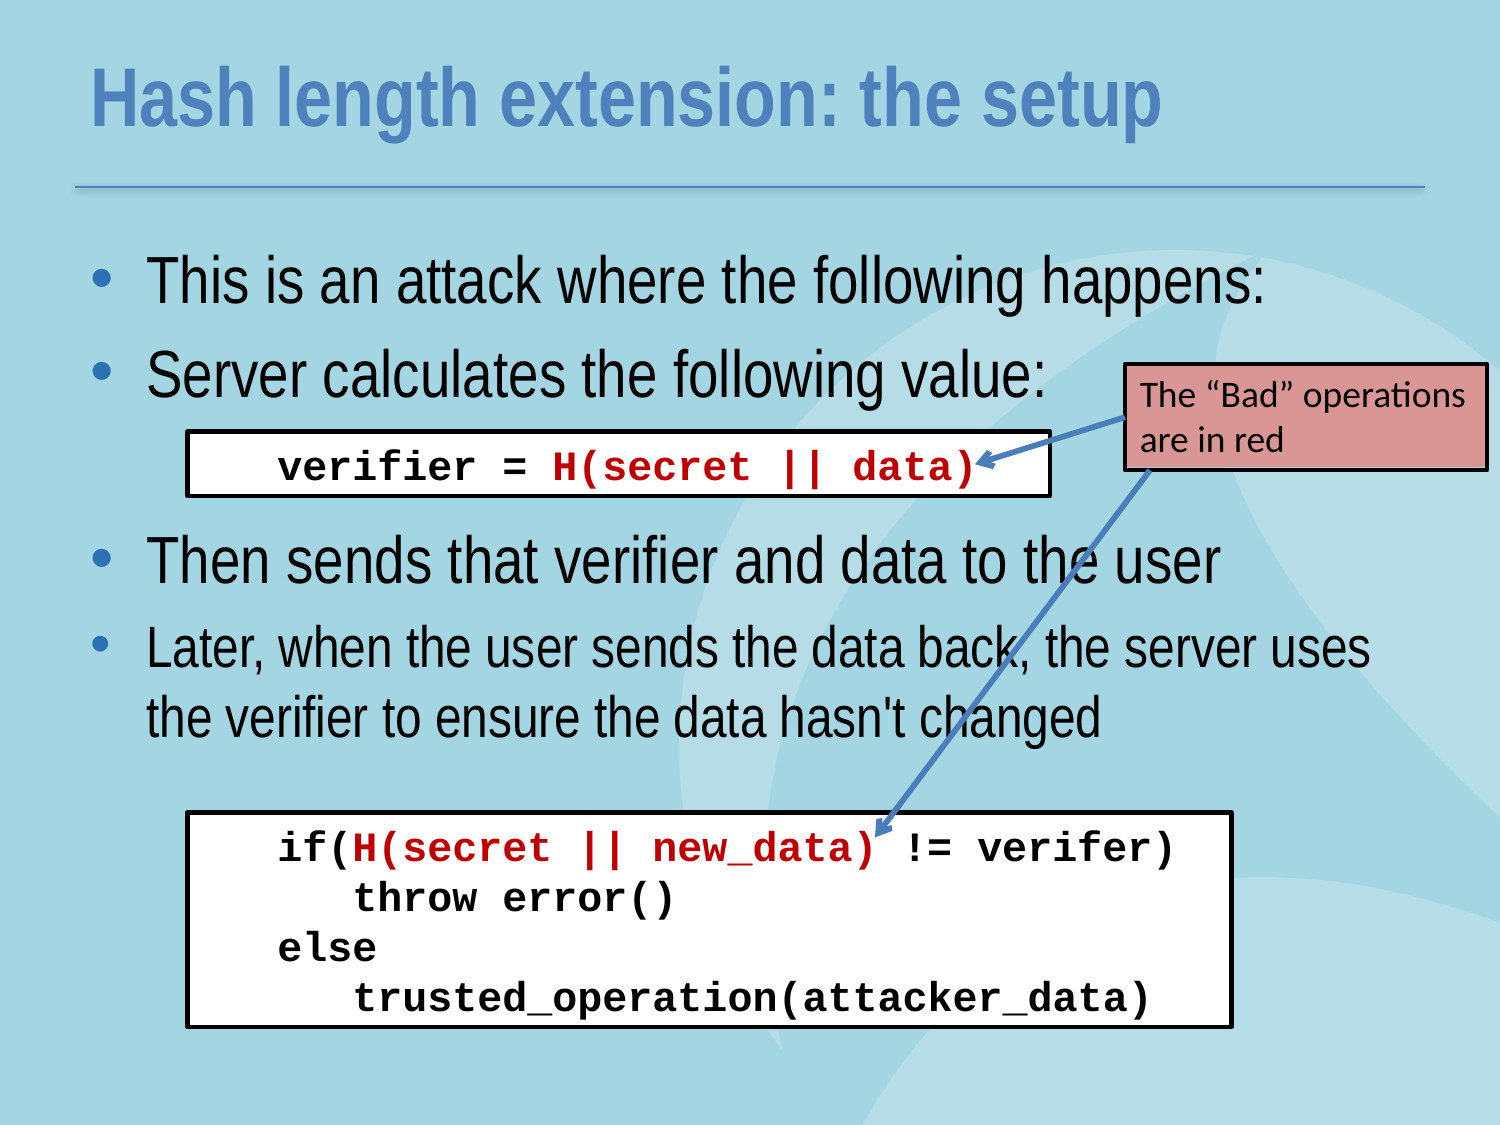

# Hash length extension: the setup
This is an attack where the following happens:
Server calculates the following value:

Then sends that verifier and data to the user
Later, when the user sends the data back, the server uses the verifier to ensure the data hasn't changed
The “Bad” operations are in red

verifier = H(secret || data)
if(H(secret || new_data) != verifer)
throw error()
else
trusted_operation(attacker_data)